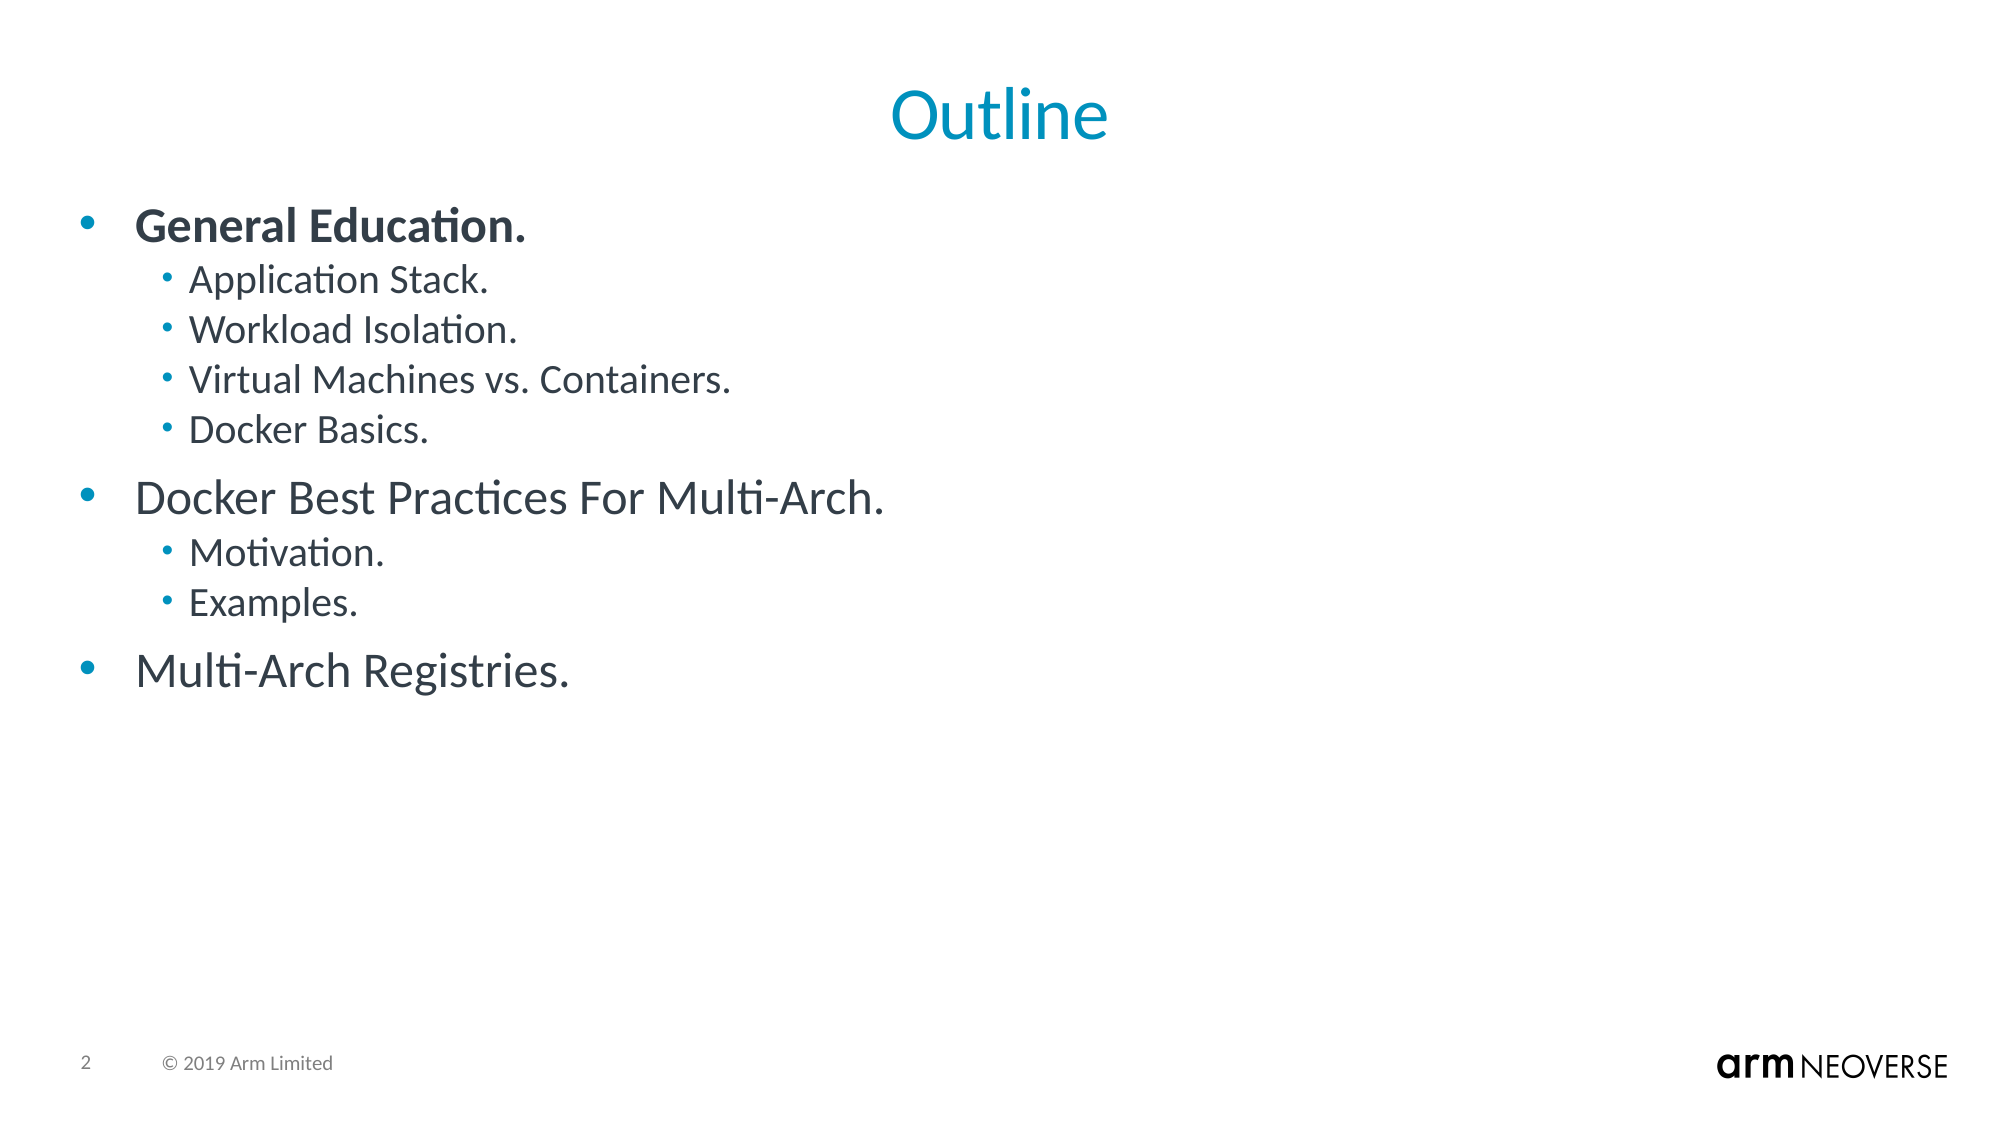

# Outline
General Education.
Application Stack.
Workload Isolation.
Virtual Machines vs. Containers.
Docker Basics.
Docker Best Practices For Multi-Arch.
Motivation.
Examples.
Multi-Arch Registries.